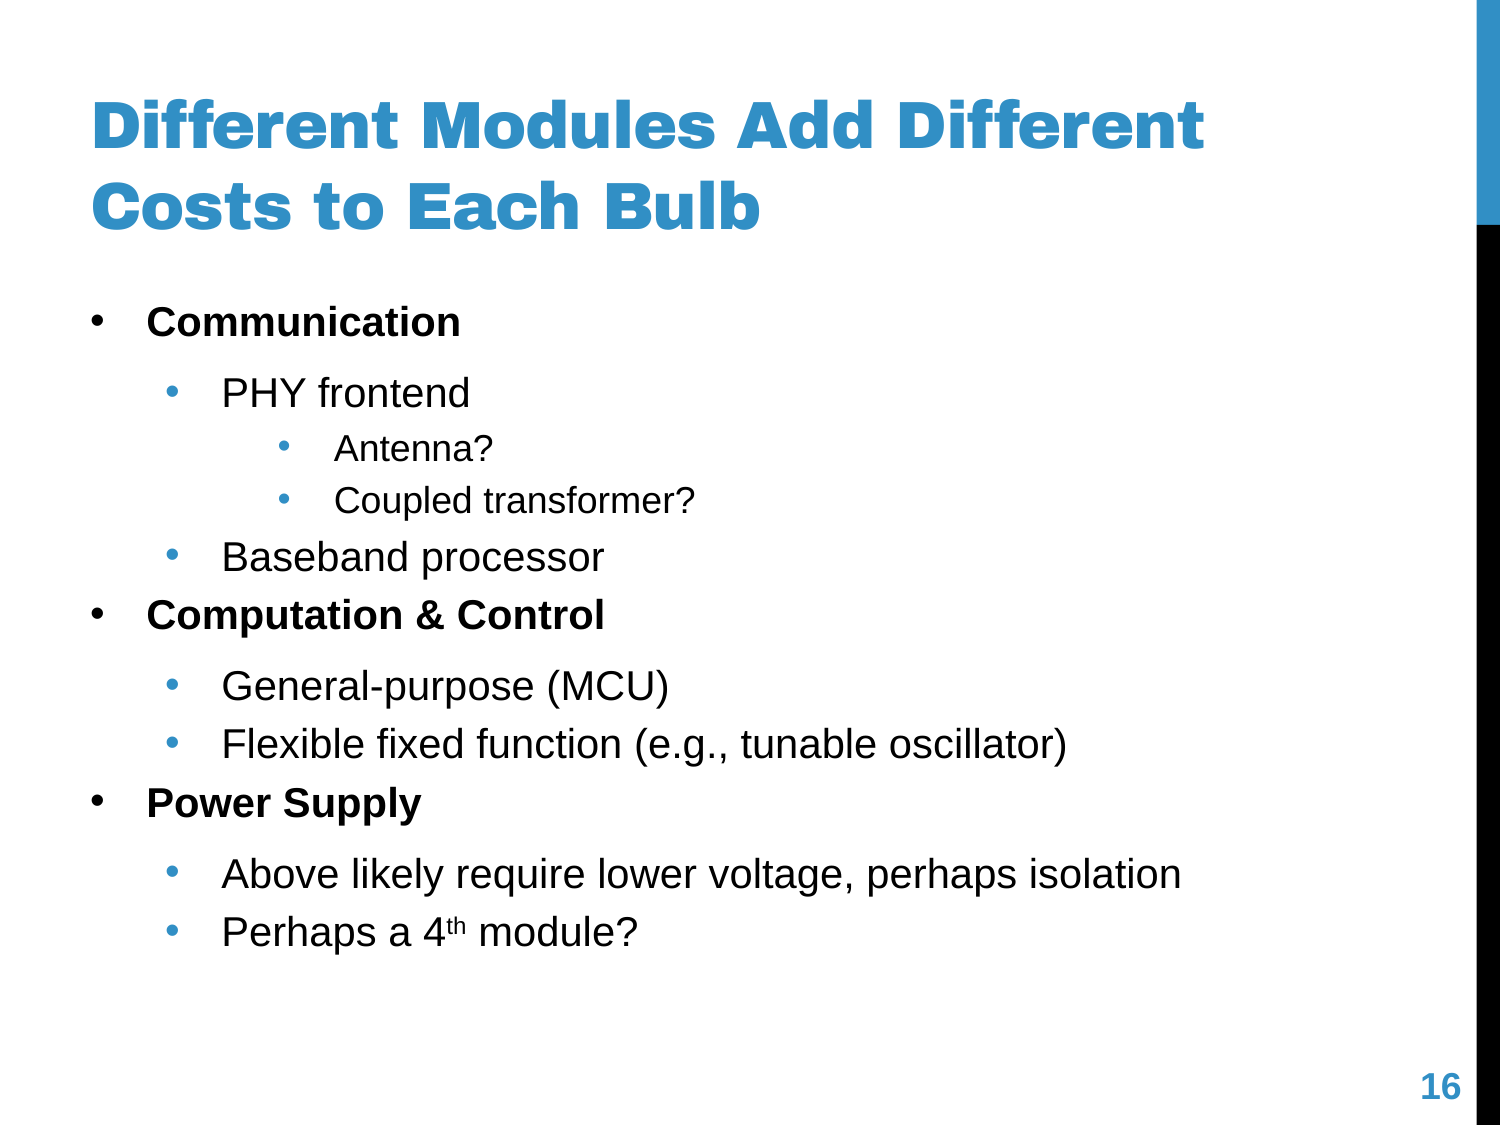

# Different Modules Add Different Costs to Each Bulb
Communication
PHY frontend
Antenna?
Coupled transformer?
Baseband processor
Computation & Control
General-purpose (MCU)
Flexible fixed function (e.g., tunable oscillator)
Power Supply
Above likely require lower voltage, perhaps isolation
Perhaps a 4th module?
16